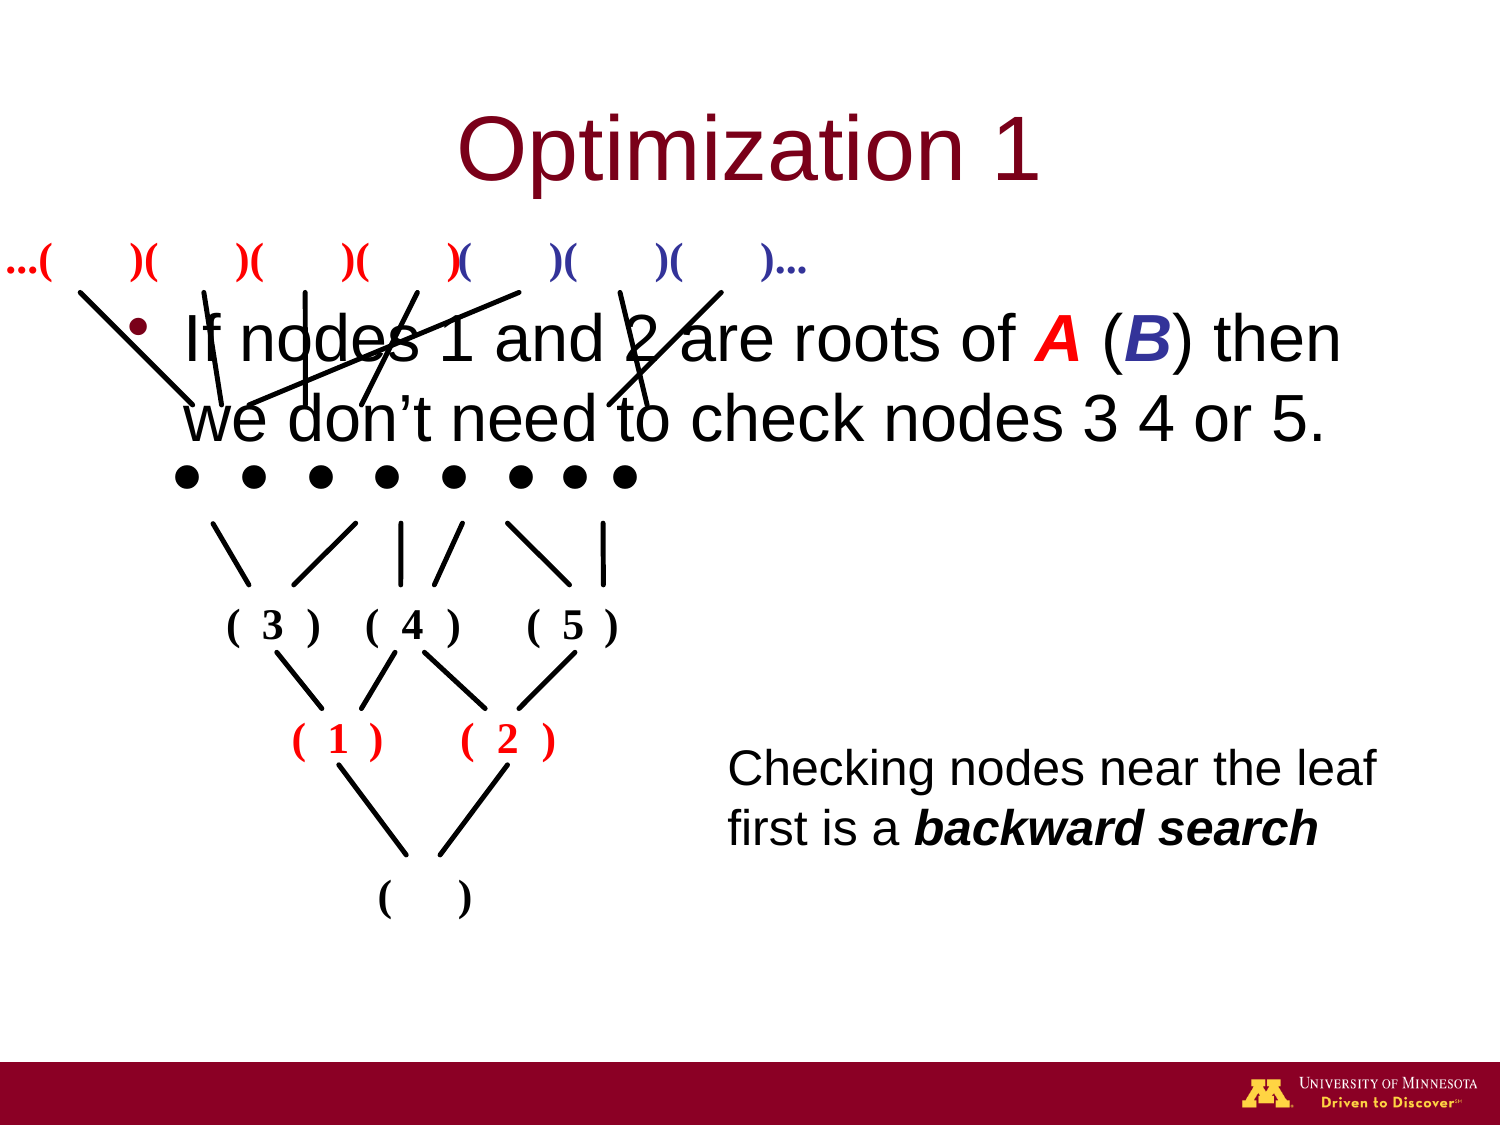

# Optimization 1

...(       )(       )(       )(       )
(       )(       )(       )...
……
..
If nodes 1 and 2 are roots of A (B) then we don’t need to check nodes 3 4 or 5.

(
3
)    (
4
)      (
5
)

(
1
)       (
2
)
Checking nodes near the leaf first is a backward search

(      )